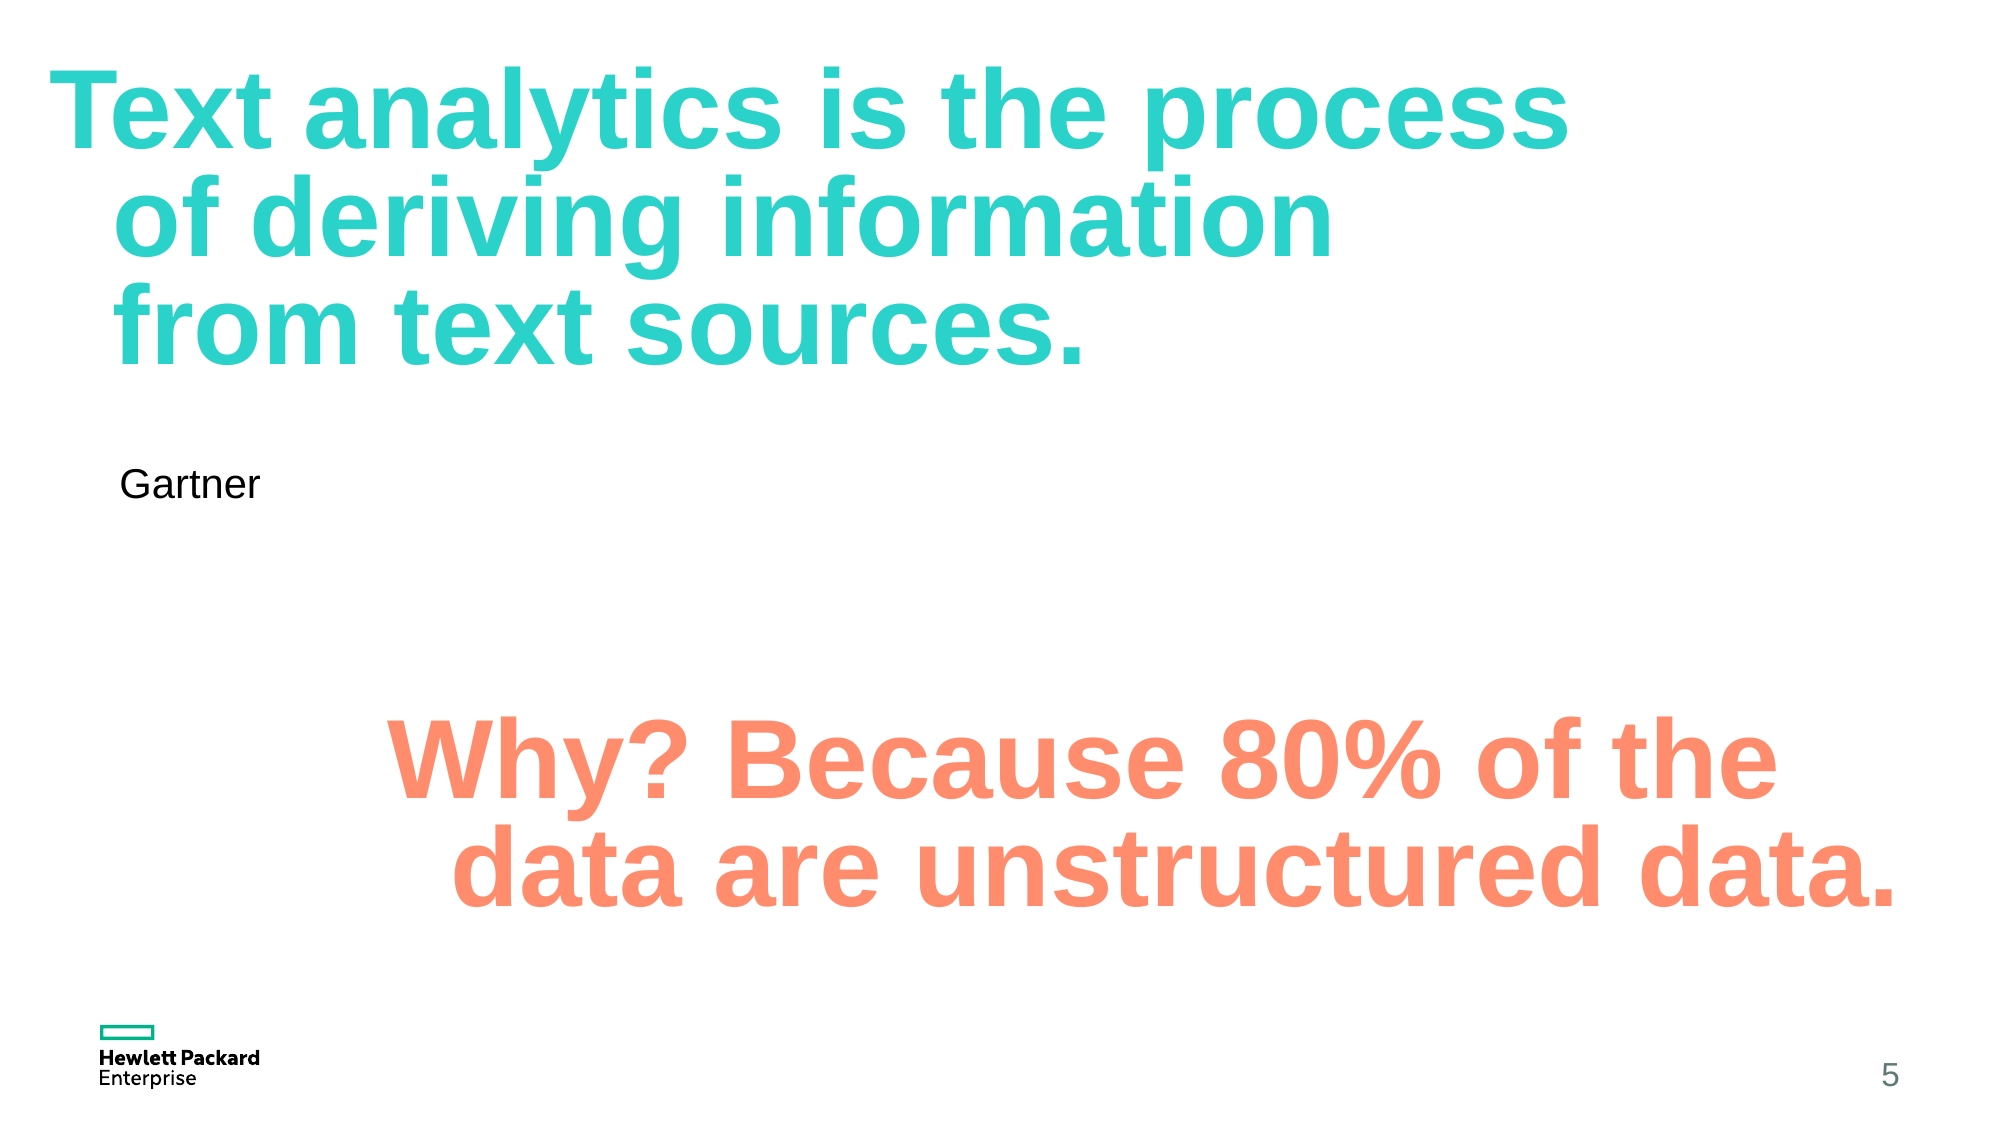

# Text analytics is the process of deriving information from text sources.
Gartner
Why? Because 80% of the data are unstructured data.
5